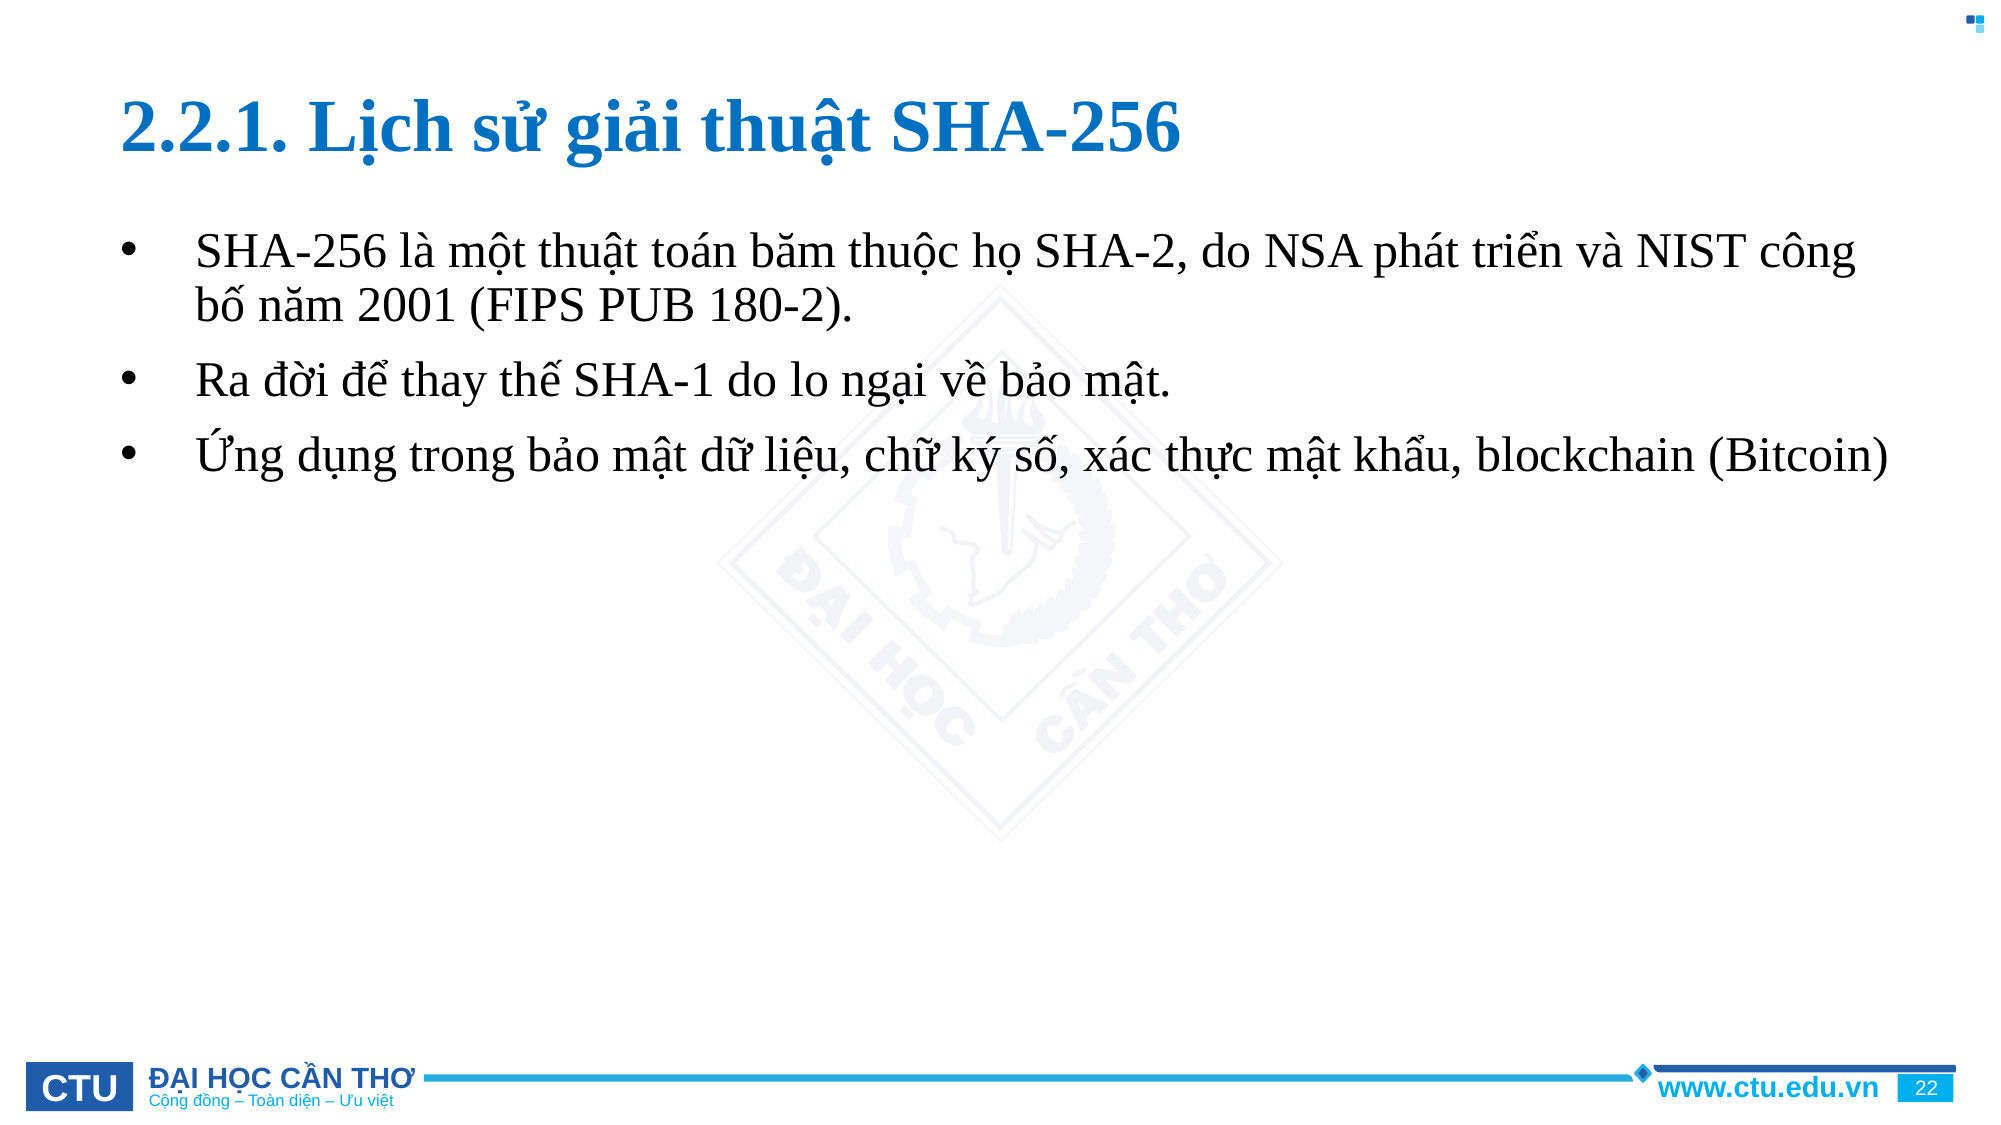

2.2.1. Lịch sử giải thuật SHA-256
SHA-256 là một thuật toán băm thuộc họ SHA-2, do NSA phát triển và NIST công bố năm 2001 (FIPS PUB 180-2).
Ra đời để thay thế SHA-1 do lo ngại về bảo mật.
Ứng dụng trong bảo mật dữ liệu, chữ ký số, xác thực mật khẩu, blockchain (Bitcoin)